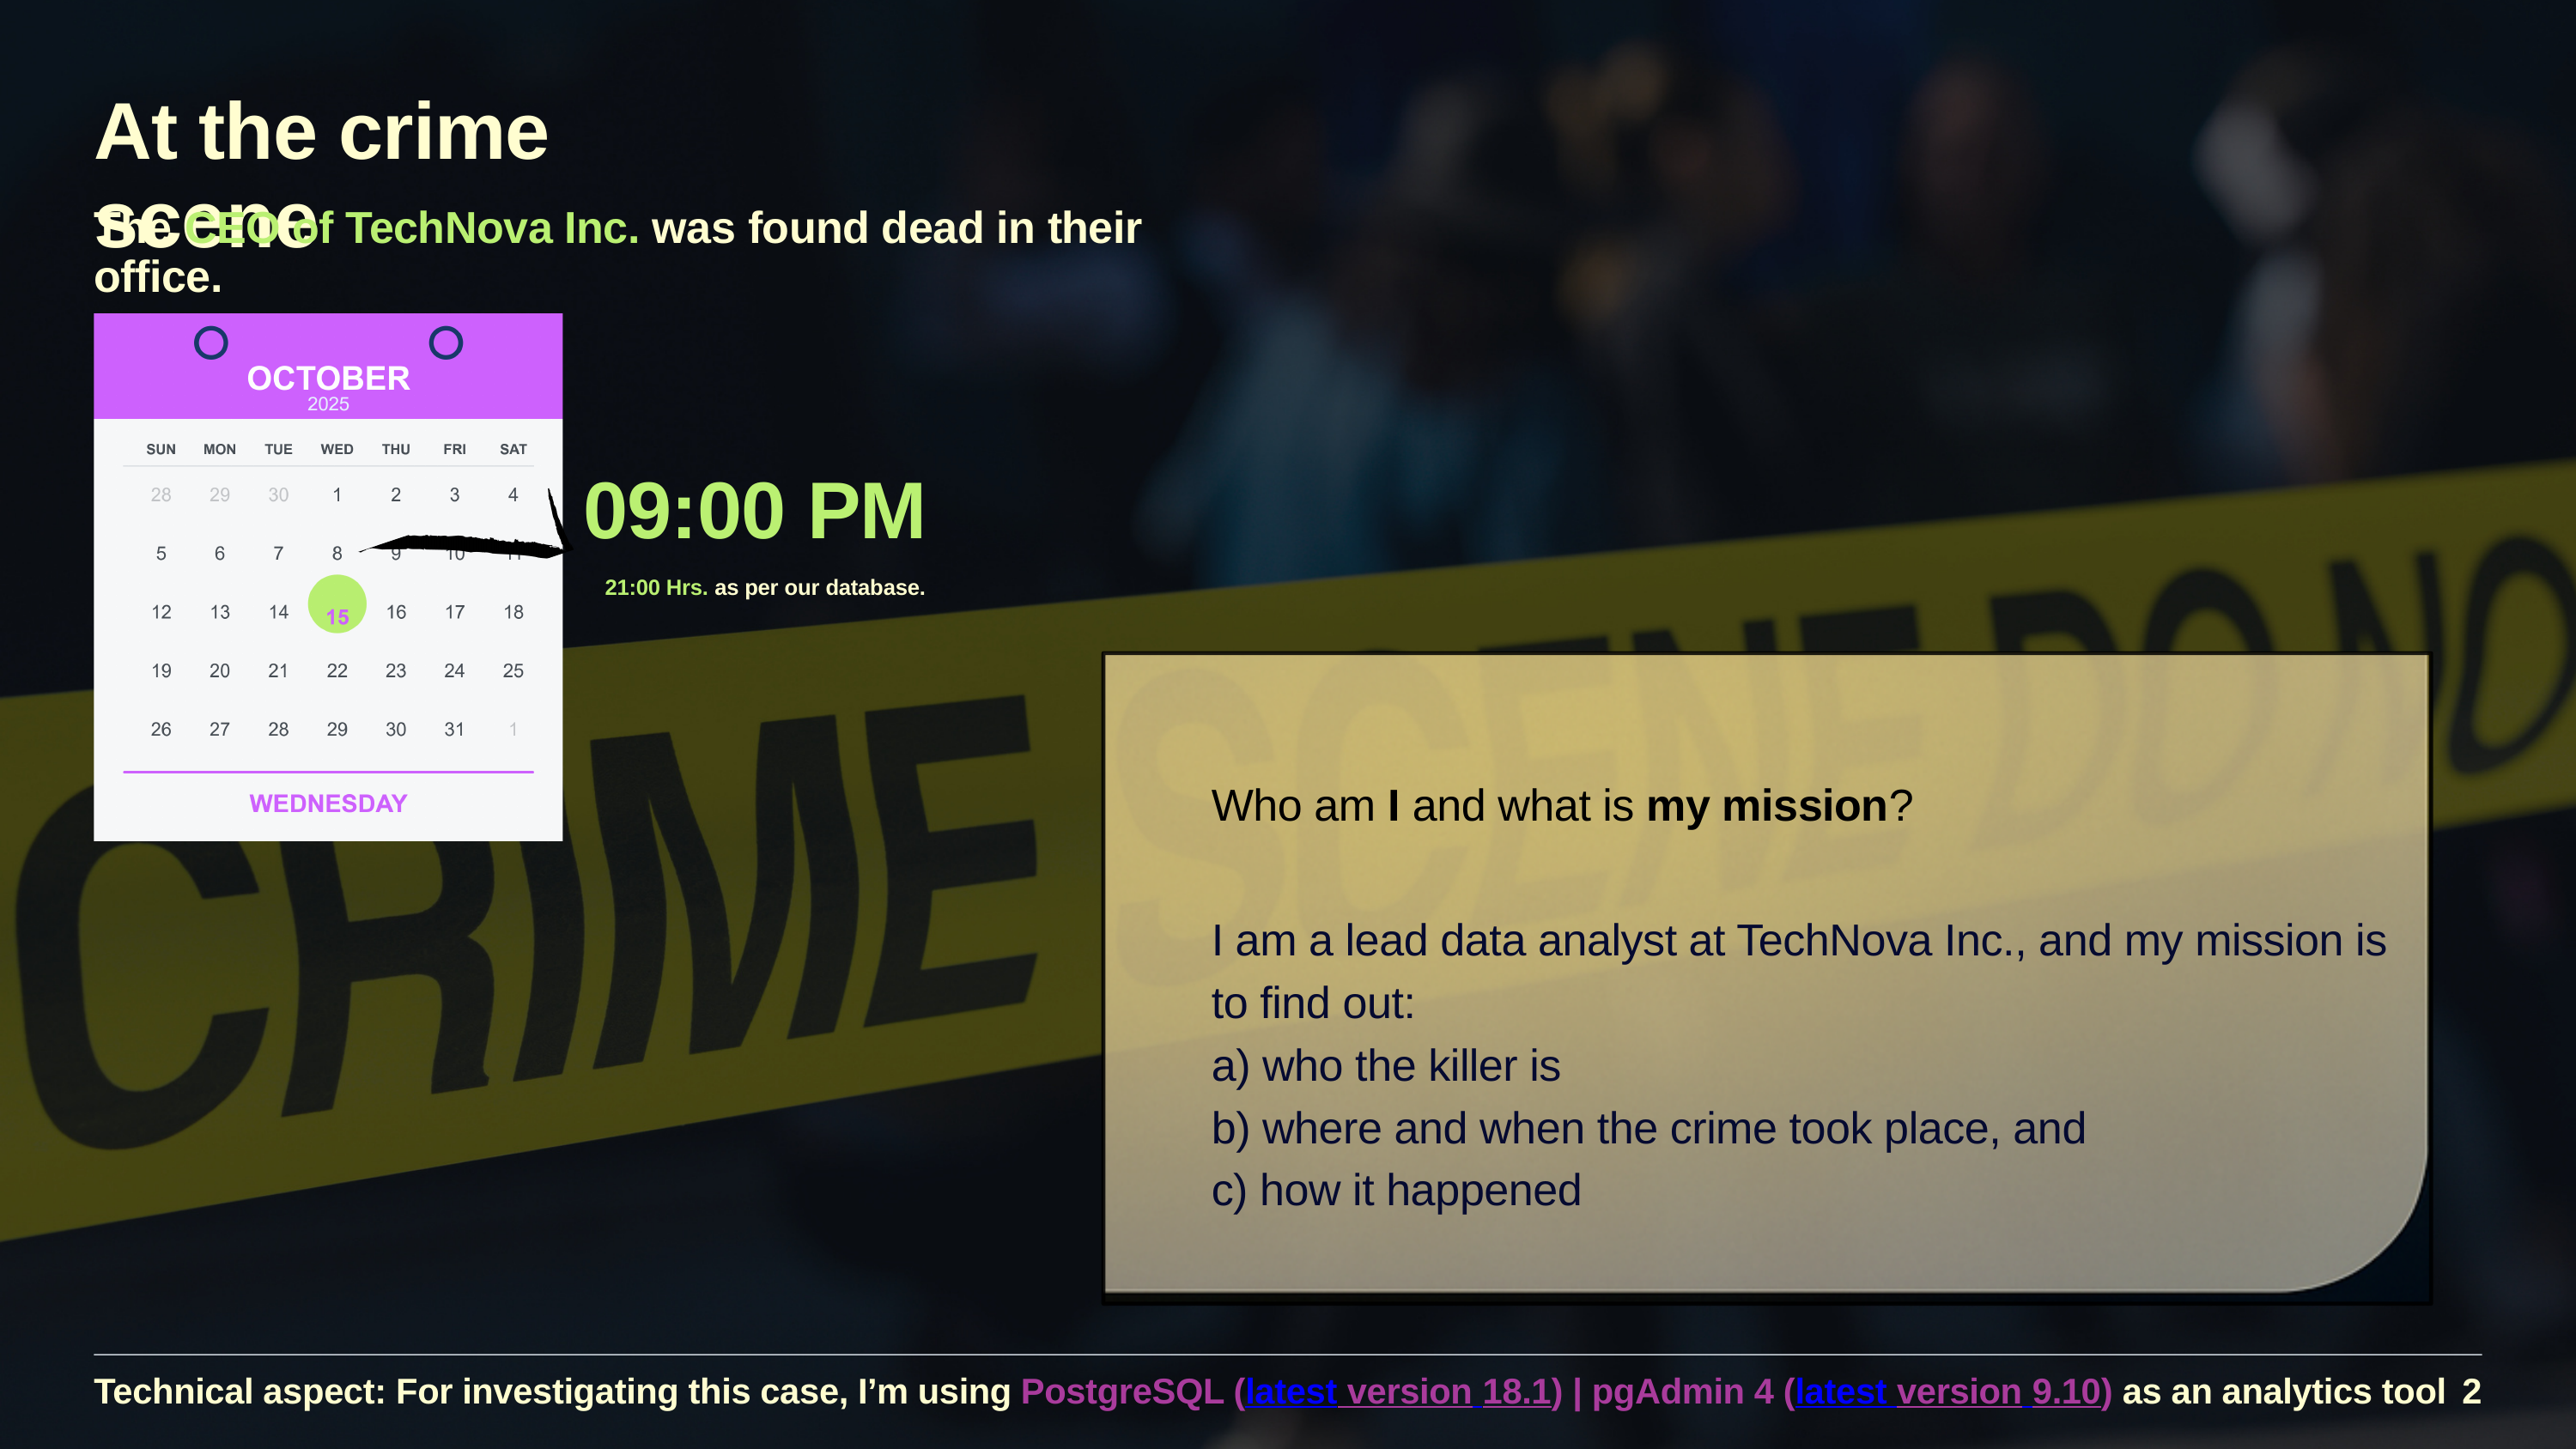

At the crime scene
The CEO of TechNova Inc. was found dead in their office.

09:00 PM

21:00 Hrs. as per our database.

Who am I and what is my mission?
I am a lead data analyst at TechNova Inc., and my mission is to find out:
a) who the killer is
b) where and when the crime took place, and
c) how it happened

Technical aspect: For investigating this case, I’m using PostgreSQL (latest version 18.1) | pgAdmin 4 (latest version 9.10) as an analytics tool
2